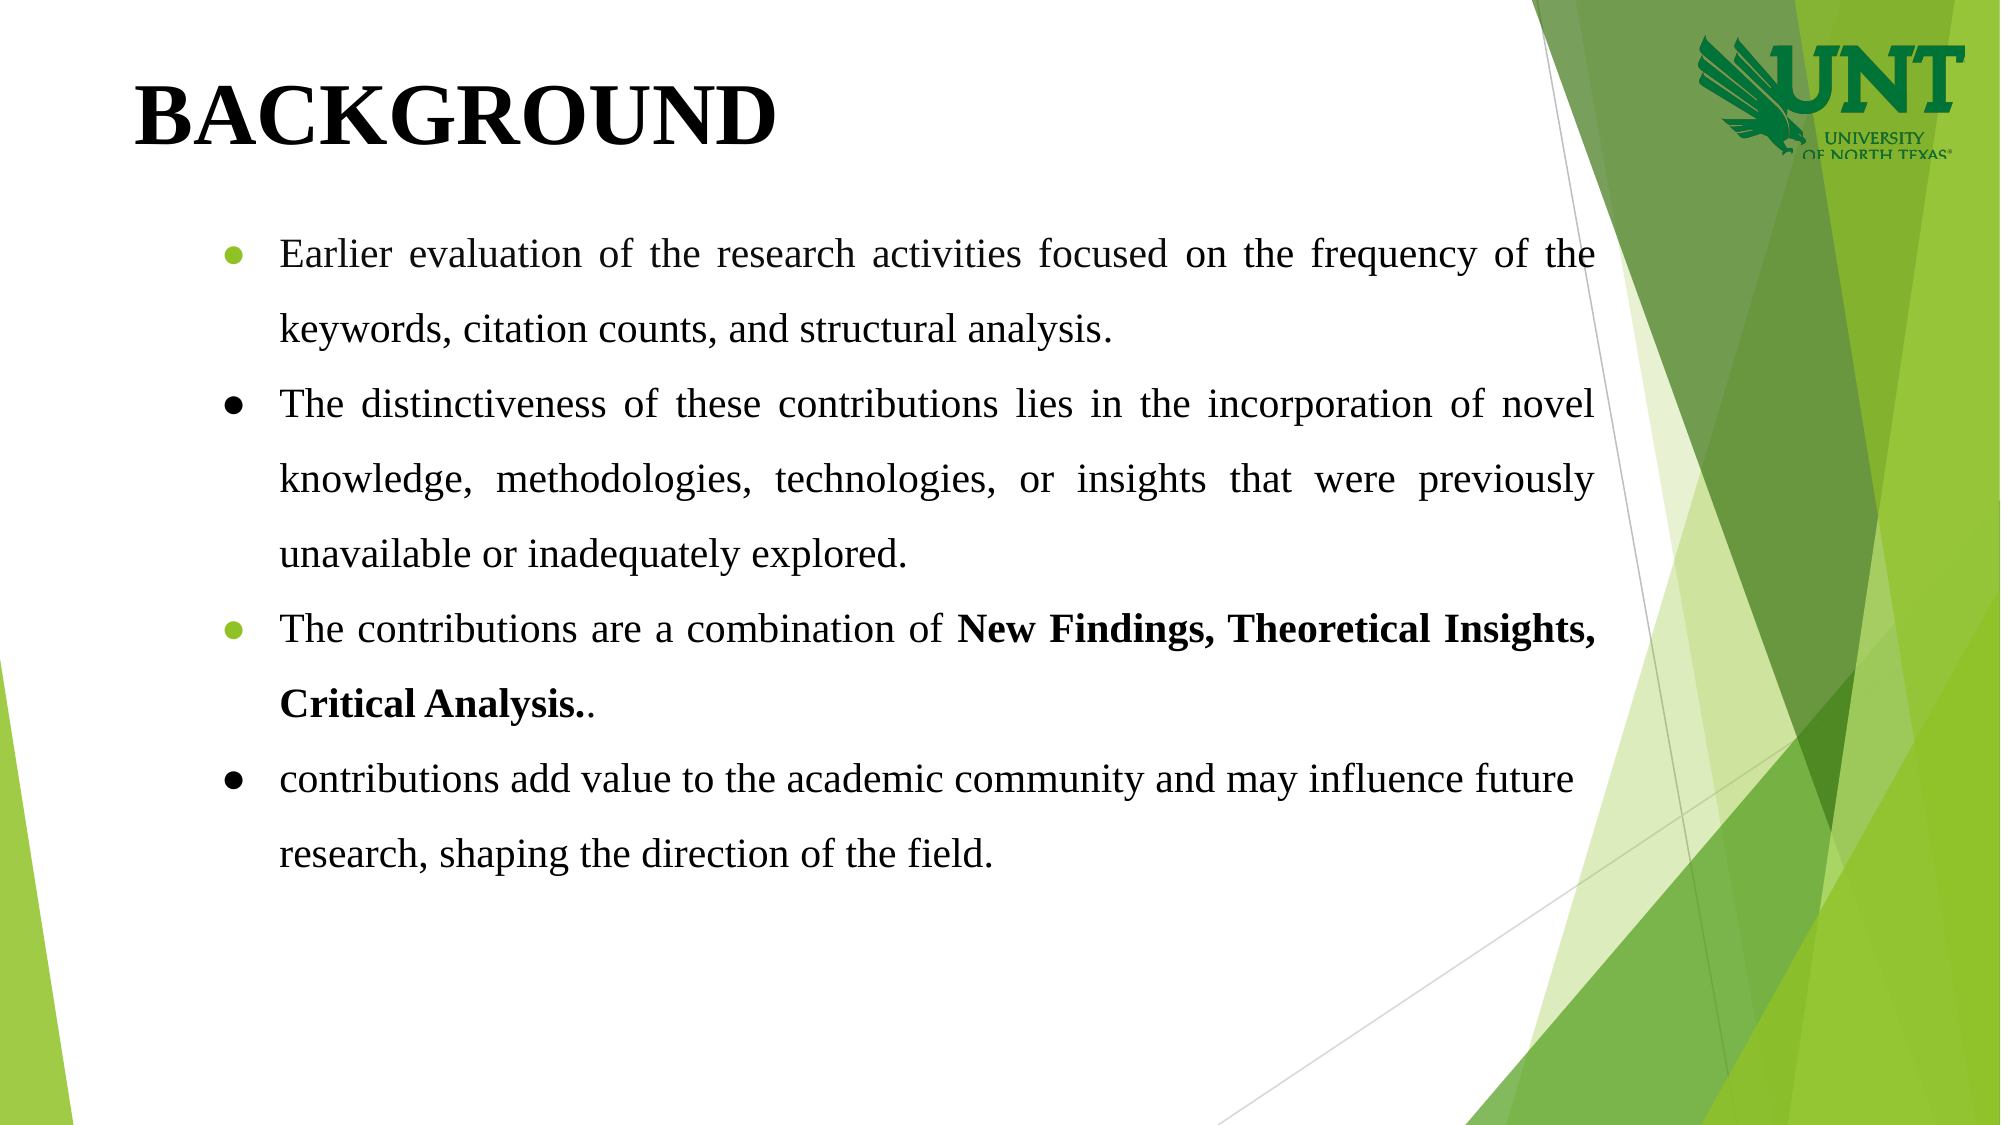

BACKGROUND

Earlier evaluation of the research activities focused on the frequency of the keywords, citation counts, and structural analysis.
The distinctiveness of these contributions lies in the incorporation of novel knowledge, methodologies, technologies, or insights that were previously unavailable or inadequately explored.
The contributions are a combination of New Findings, Theoretical Insights, Critical Analysis..
contributions add value to the academic community and may influence future research, shaping the direction of the field.